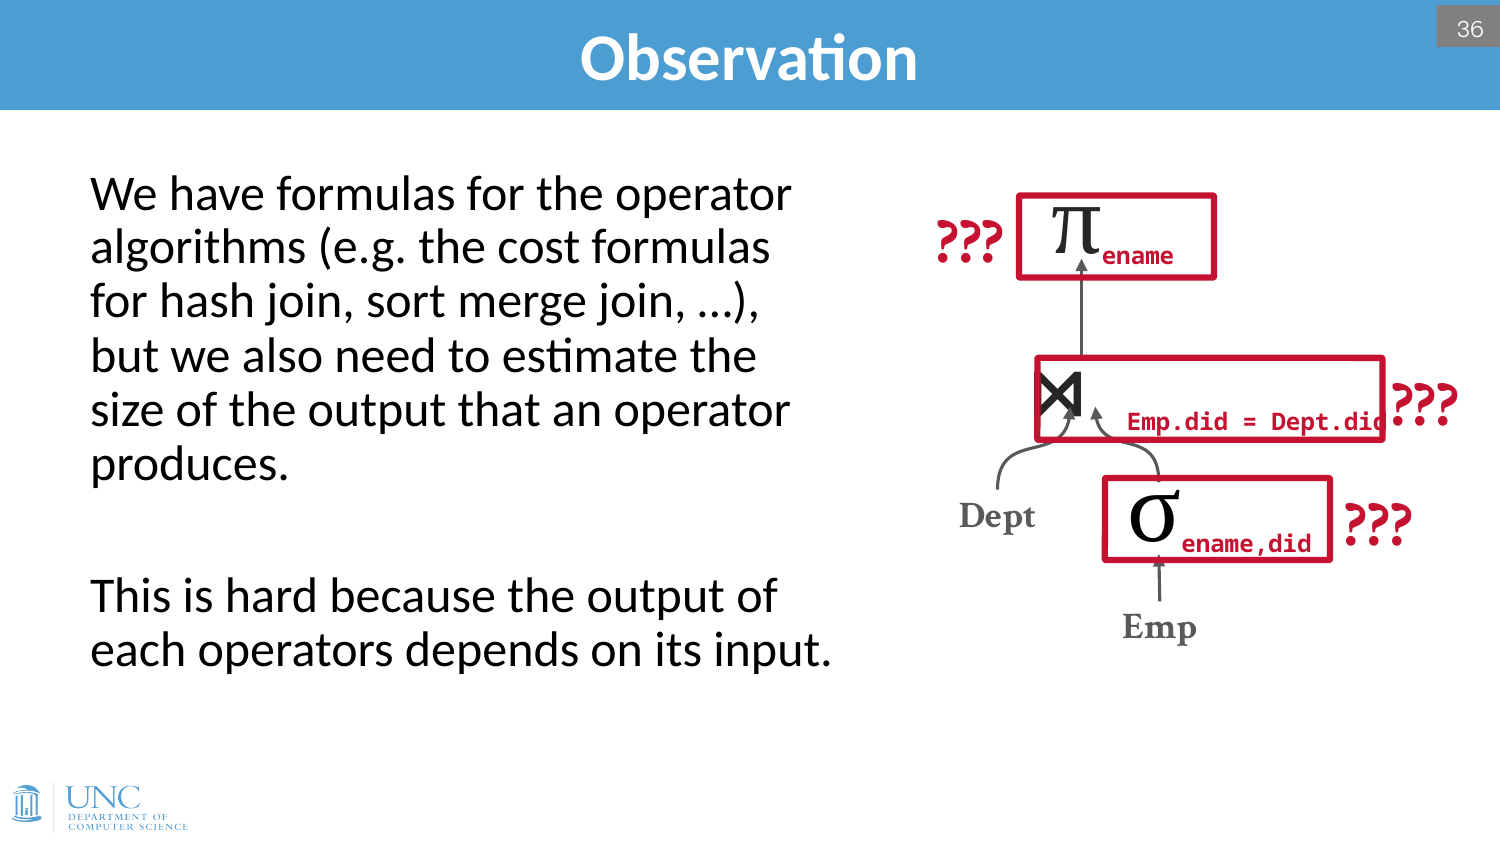

# Observation
36
πename

⋈Emp.did = Dept.did

σename,did

Dept
Emp
We have formulas for the operator algorithms (e.g. the cost formulas for hash join, sort merge join, …), but we also need to estimate the size of the output that an operator produces.

This is hard because the output of each operators depends on its input.

???

???

???